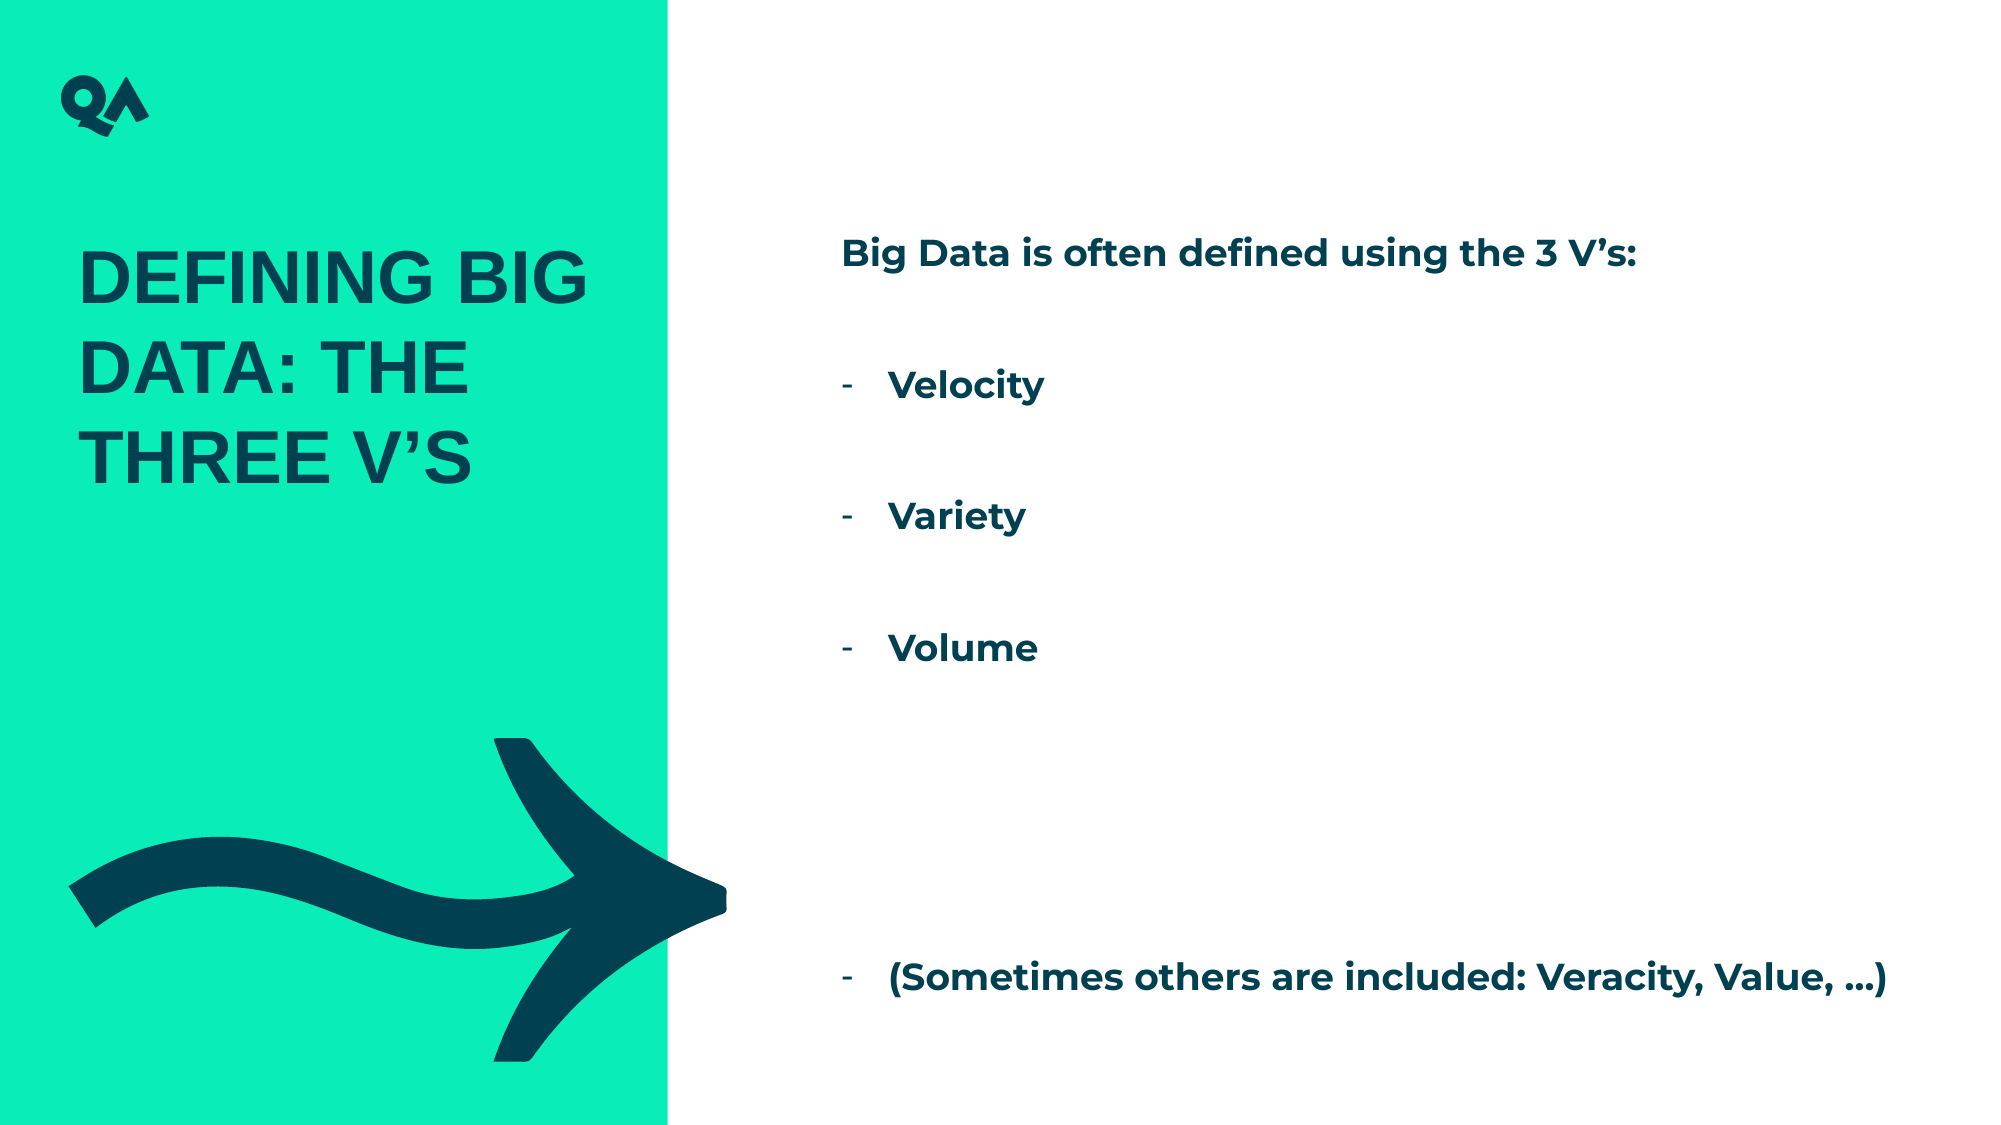

Defining Big Data: The Three V’s
Big Data is often defined using the 3 V’s:

Velocity

Variety

Volume

(Sometimes others are included: Veracity, Value, …)